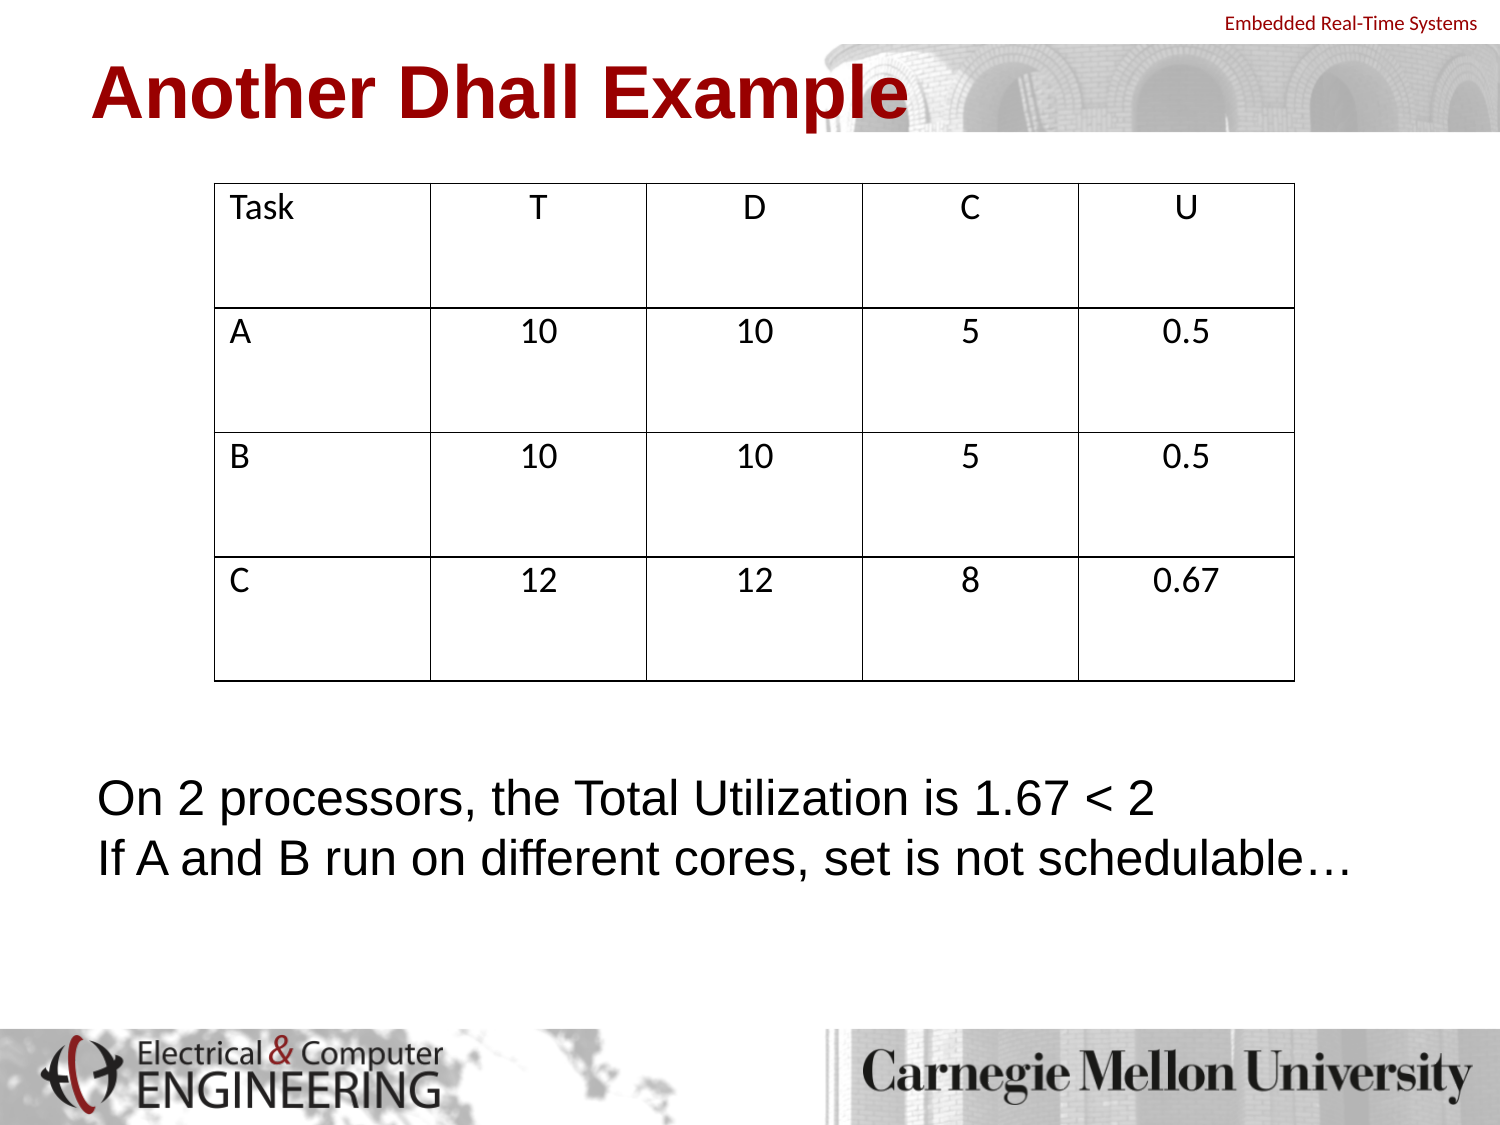

# Another Dhall Example
| Task | T | D | C | U |
| --- | --- | --- | --- | --- |
| A | 10 | 10 | 5 | 0.5 |
| B | 10 | 10 | 5 | 0.5 |
| C | 12 | 12 | 8 | 0.67 |
On 2 processors, the Total Utilization is 1.67 < 2
If A and B run on different cores, set is not schedulable…